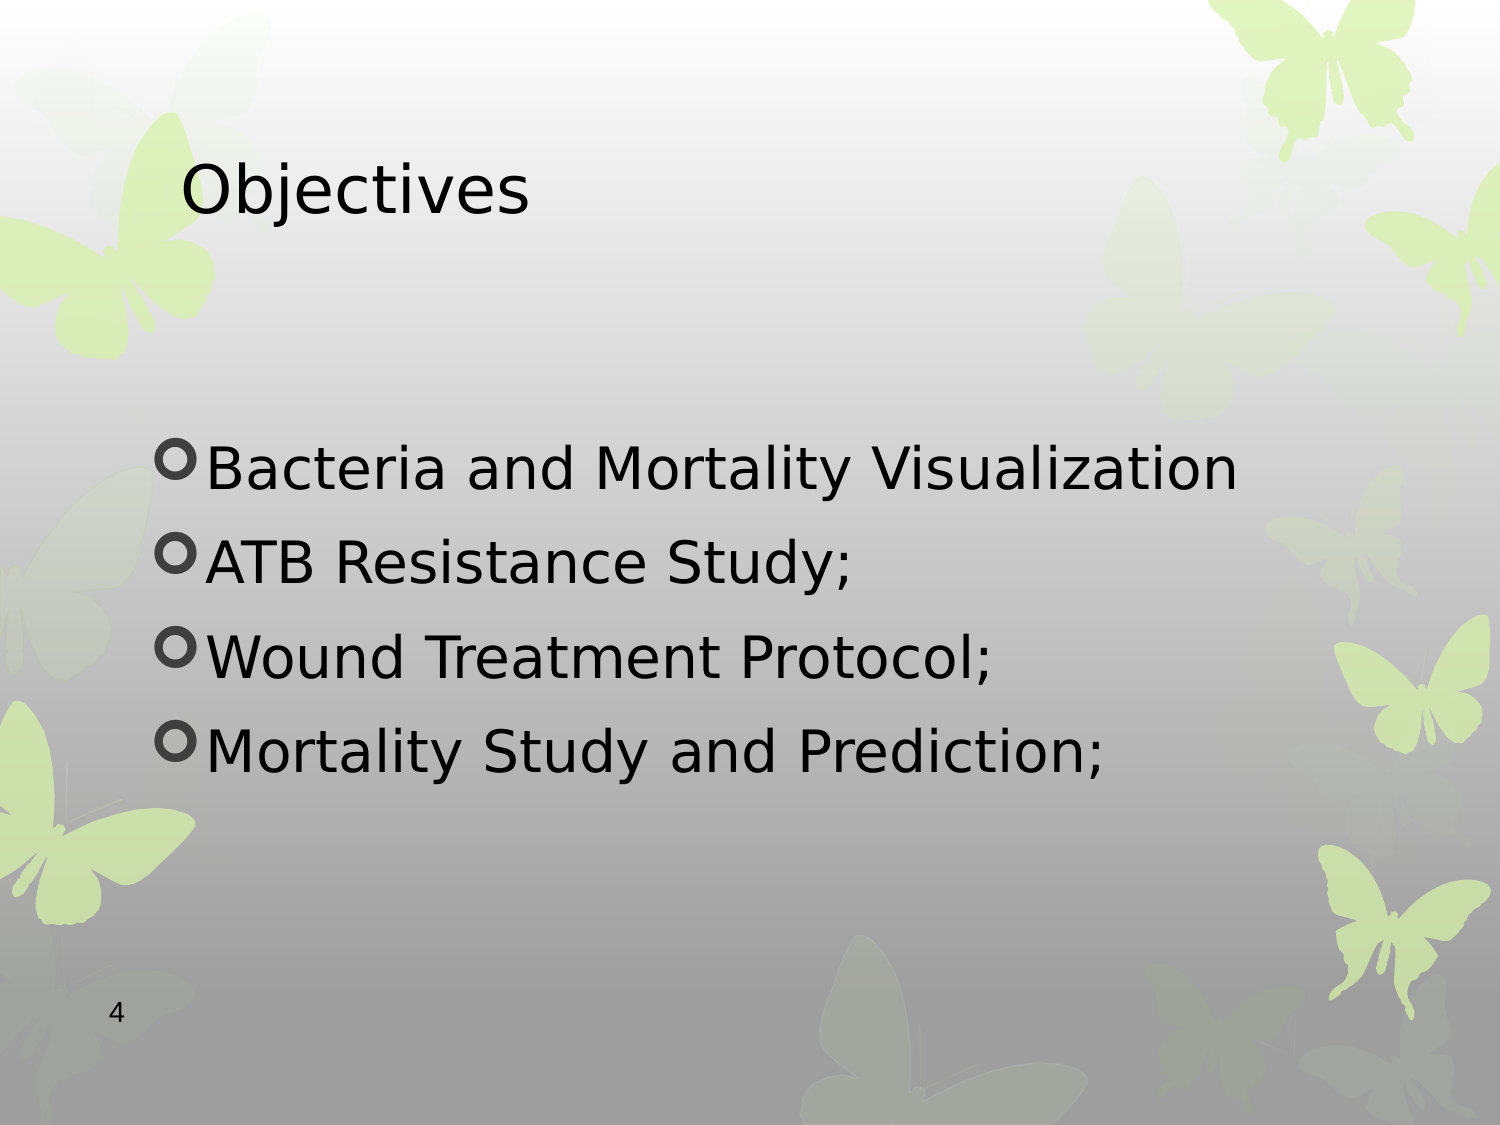

# Objectives
Bacteria and Mortality Visualization
ATB Resistance Study;
Wound Treatment Protocol;
Mortality Study and Prediction;
4